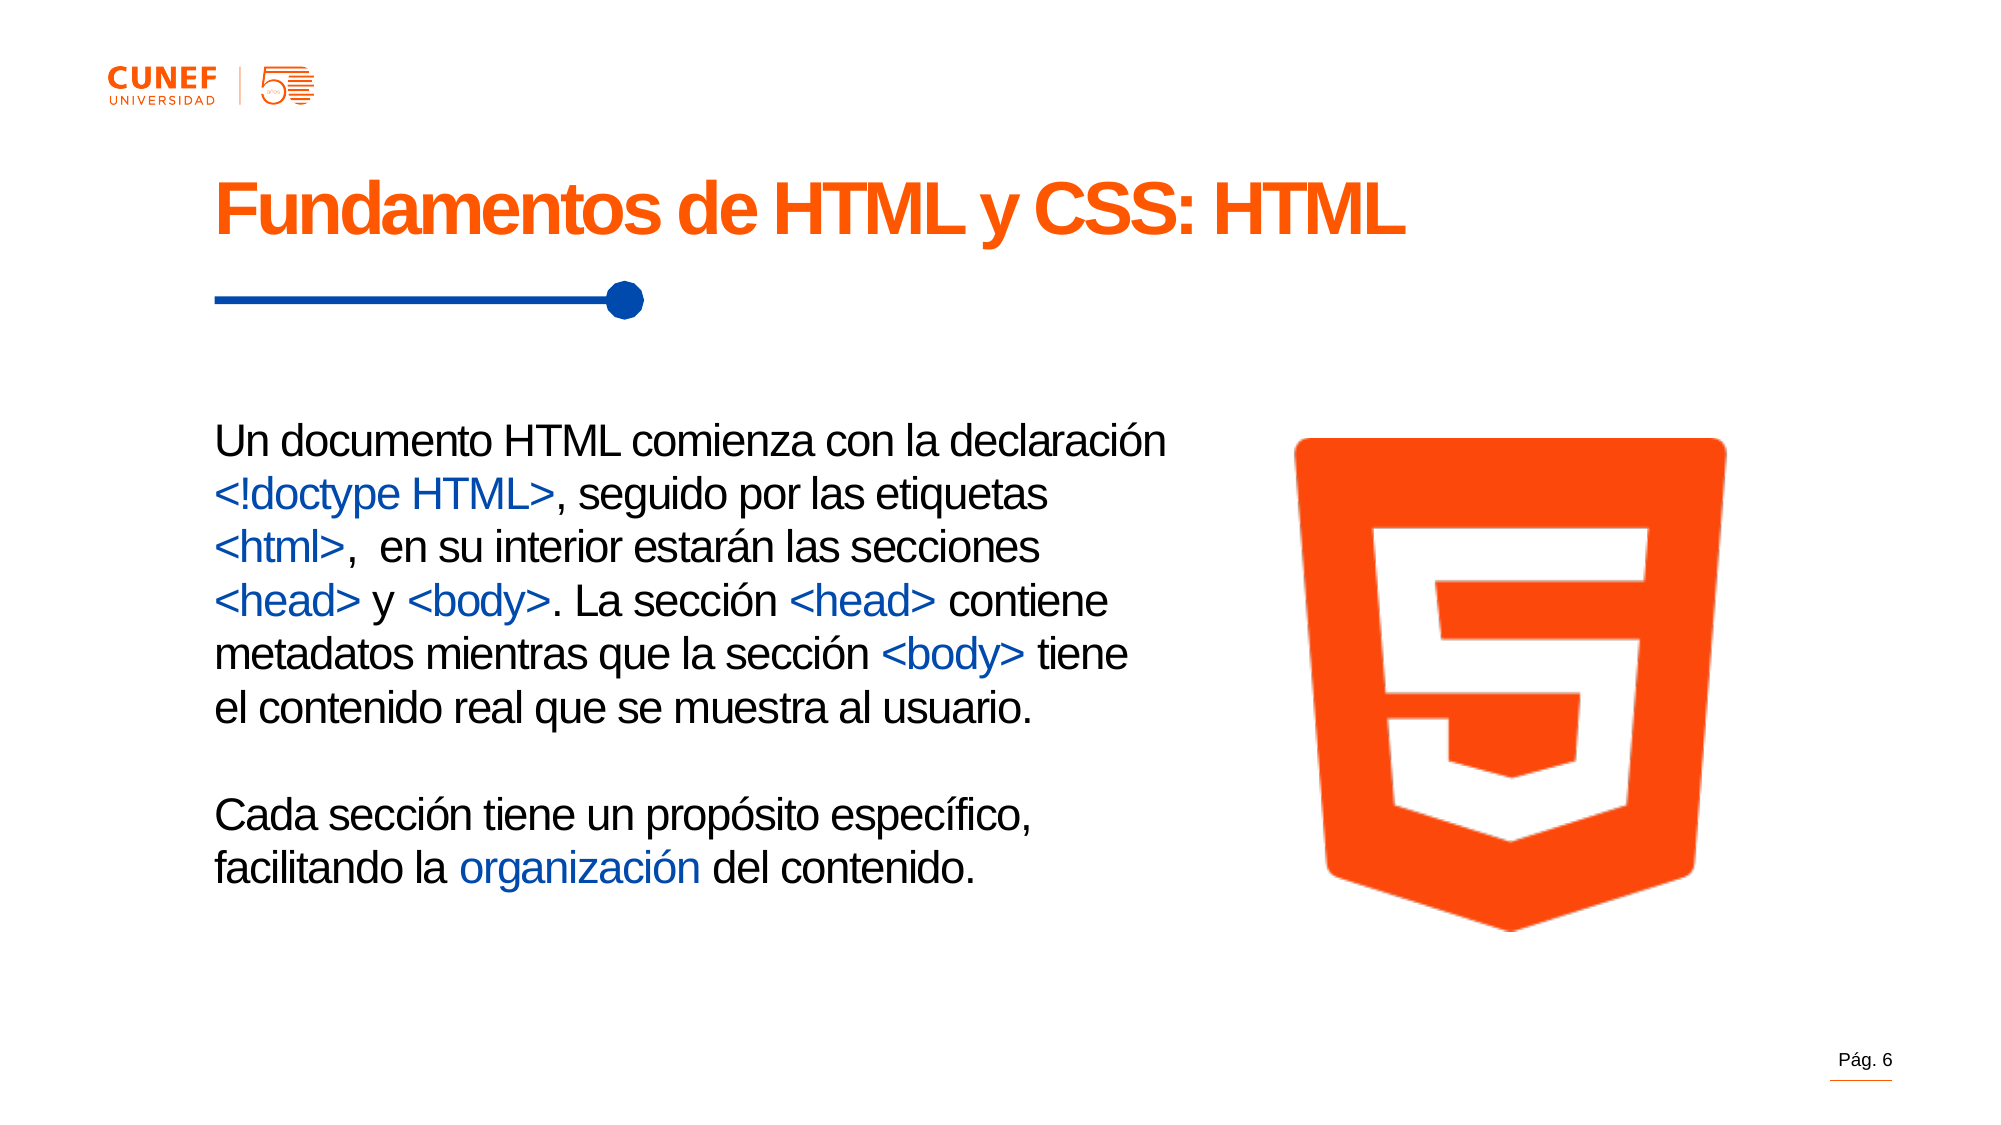

Fundamentos de HTML y CSS: HTML

Un documento HTML comienza con la declaración <!doctype HTML>, seguido por las etiquetas <html>,  en su interior estarán las secciones <head> y <body>. La sección <head> contiene metadatos mientras que la sección <body> tiene el contenido real que se muestra al usuario.

Cada sección tiene un propósito específico, facilitando la organización del contenido.